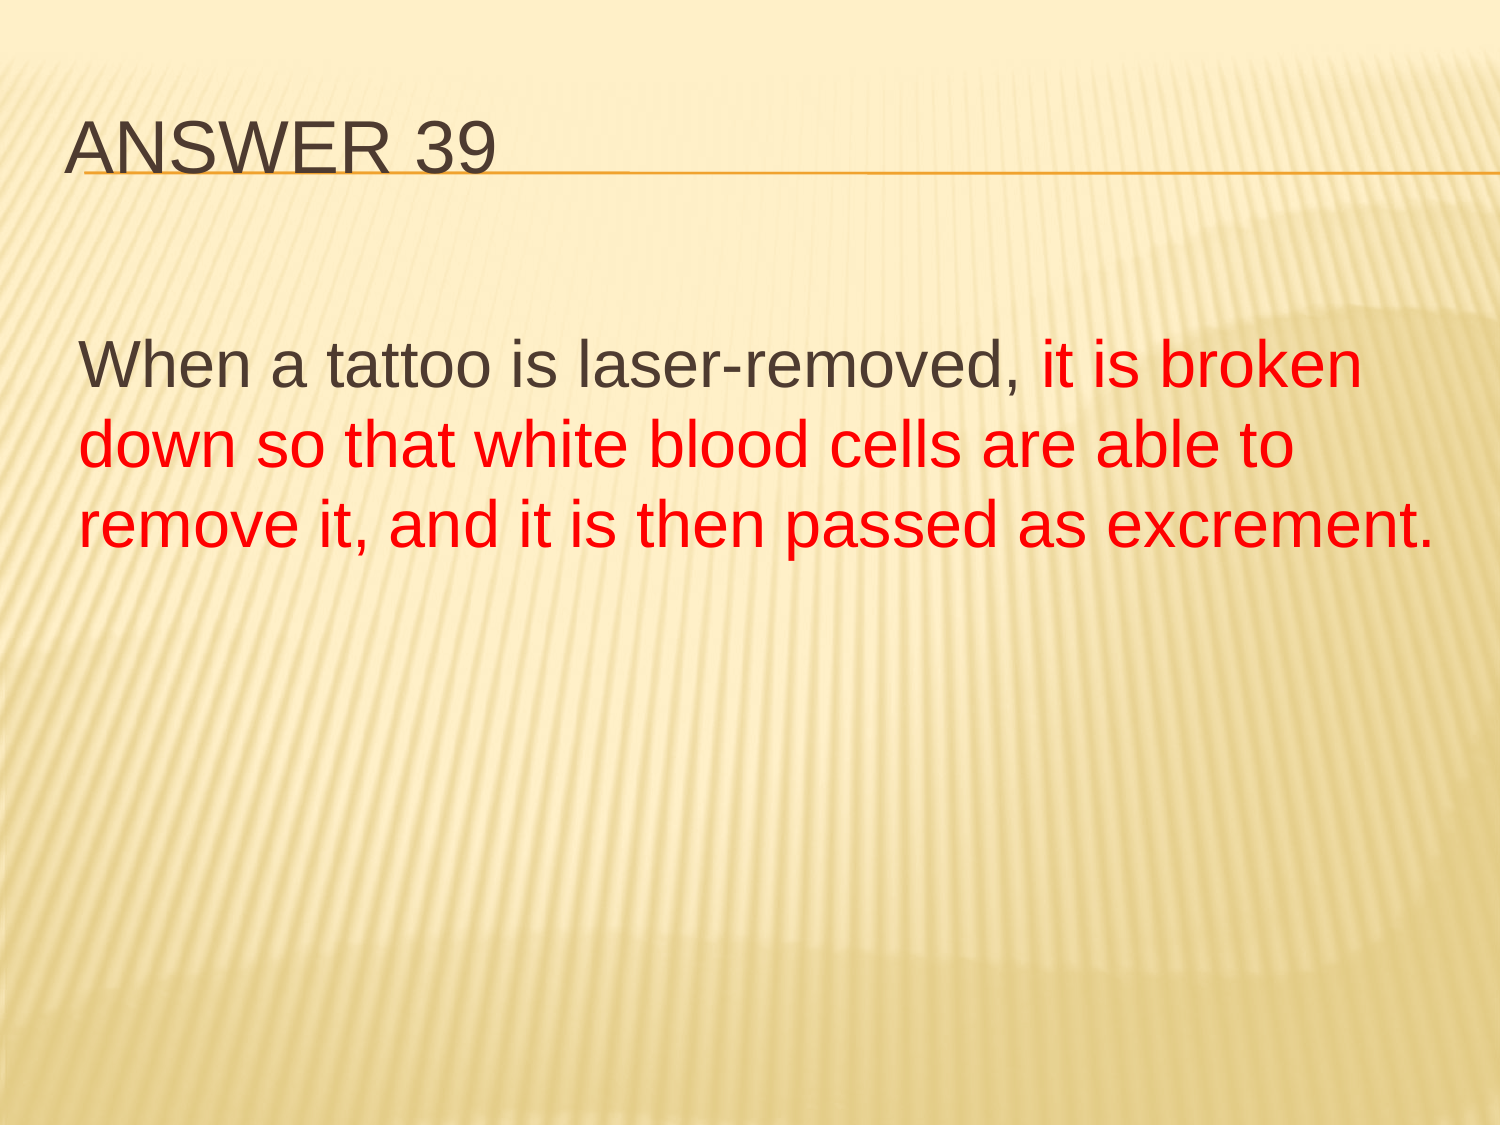

# ANSWER 39

When a tattoo is laser-removed, it is broken down so that white blood cells are able to remove it, and it is then passed as excrement.